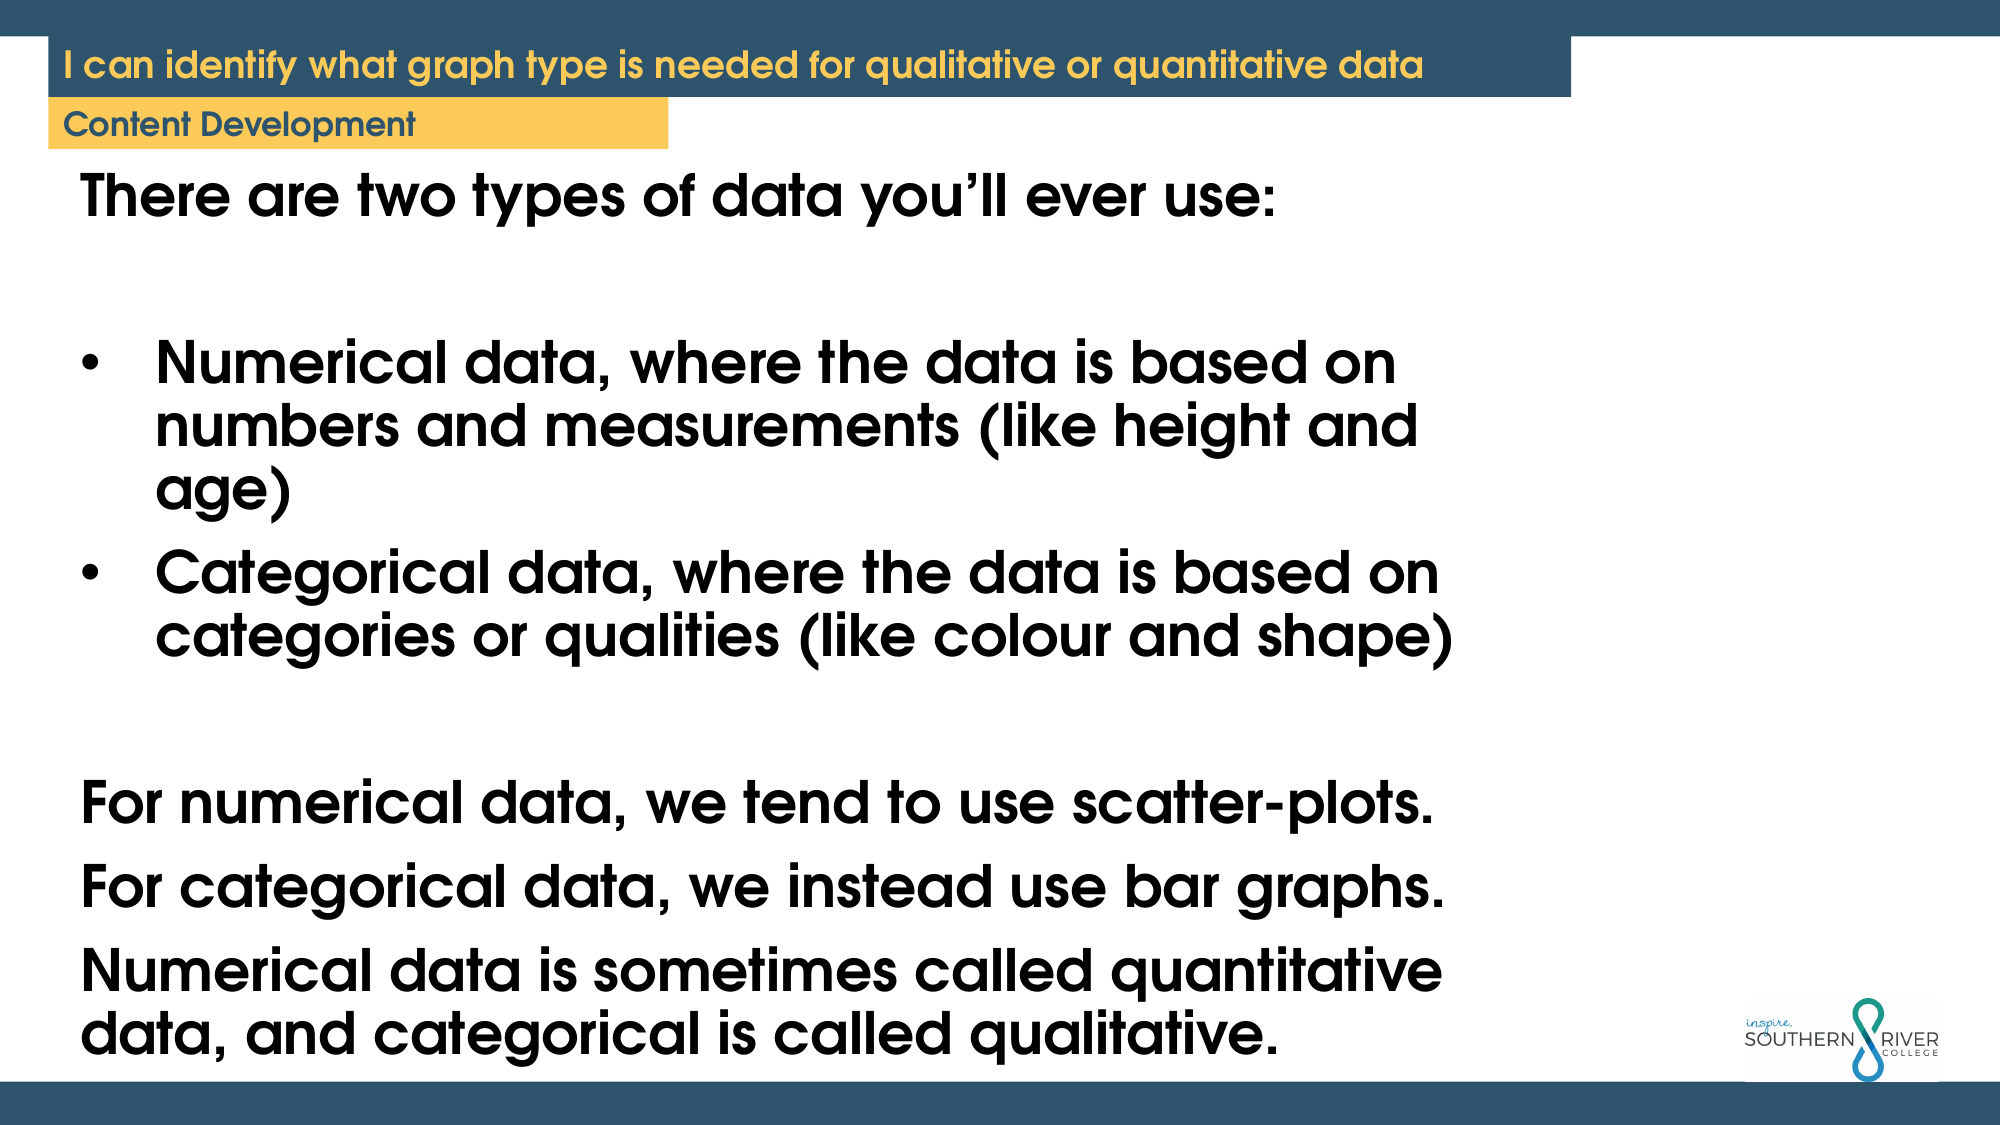

I can identify what graph type is needed for qualitative or quantitative data
There are two types of data you’ll ever use:

Numerical data, where the data is based on numbers and measurements (like height and age)
Categorical data, where the data is based on categories or qualities (like colour and shape)

For numerical data, we tend to use scatter-plots.
For categorical data, we instead use bar graphs.
Numerical data is sometimes called quantitative data, and categorical is called qualitative.